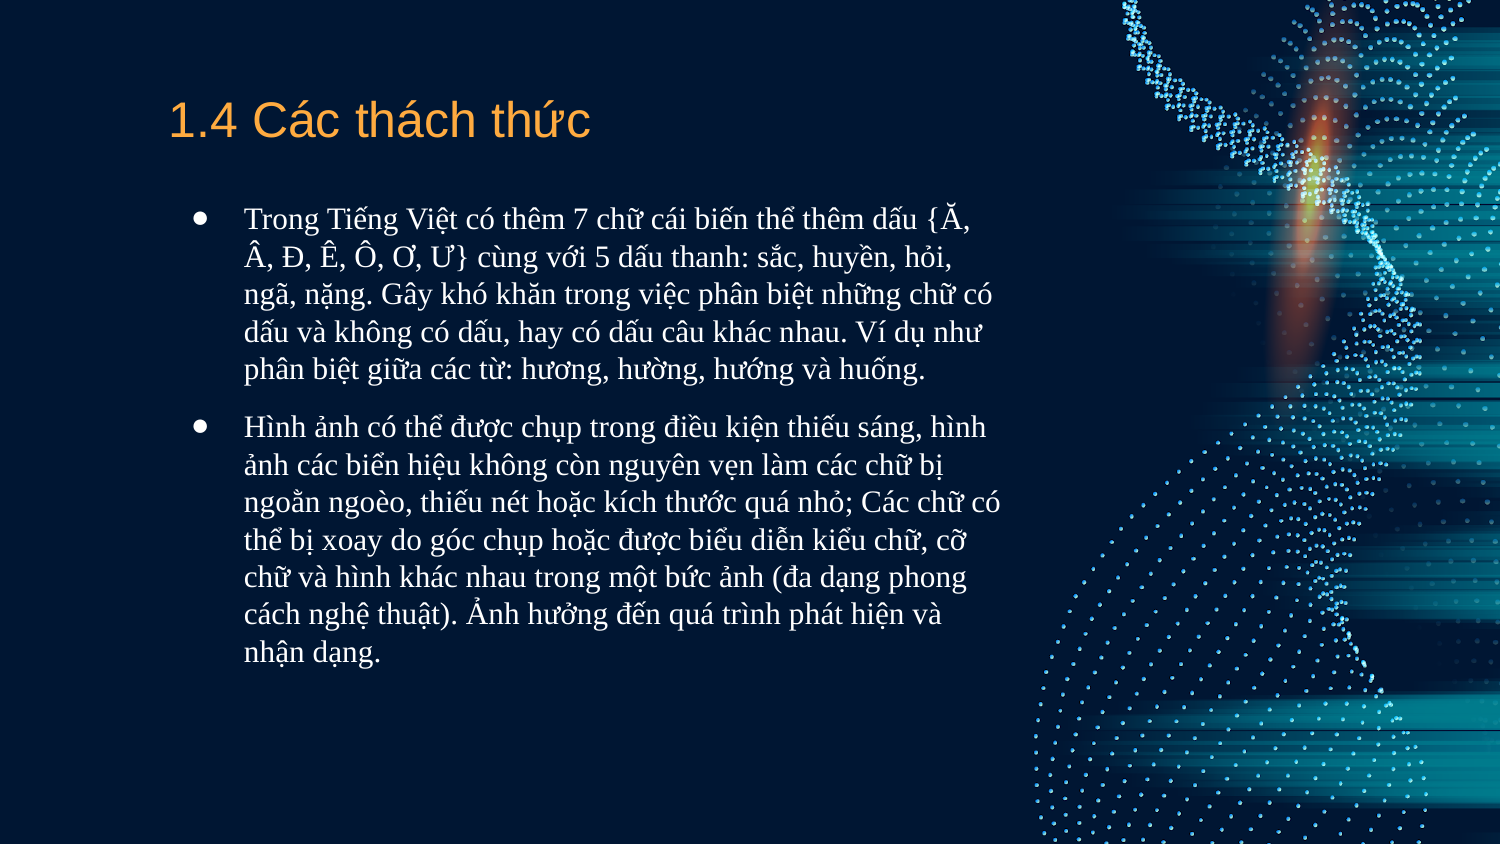

# 1.4 Các thách thức
Trong Tiếng Việt có thêm 7 chữ cái biến thể thêm dấu {Ă, Â, Đ, Ê, Ô, Ơ, Ư} cùng với 5 dấu thanh: sắc, huyền, hỏi, ngã, nặng. Gây khó khăn trong việc phân biệt những chữ có dấu và không có dấu, hay có dấu câu khác nhau. Ví dụ như phân biệt giữa các từ: hương, hường, hướng và huống.
Hình ảnh có thể được chụp trong điều kiện thiếu sáng, hình ảnh các biển hiệu không còn nguyên vẹn làm các chữ bị ngoằn ngoèo, thiếu nét hoặc kích thước quá nhỏ; Các chữ có thể bị xoay do góc chụp hoặc được biểu diễn kiểu chữ, cỡ chữ và hình khác nhau trong một bức ảnh (đa dạng phong cách nghệ thuật). Ảnh hưởng đến quá trình phát hiện và nhận dạng.